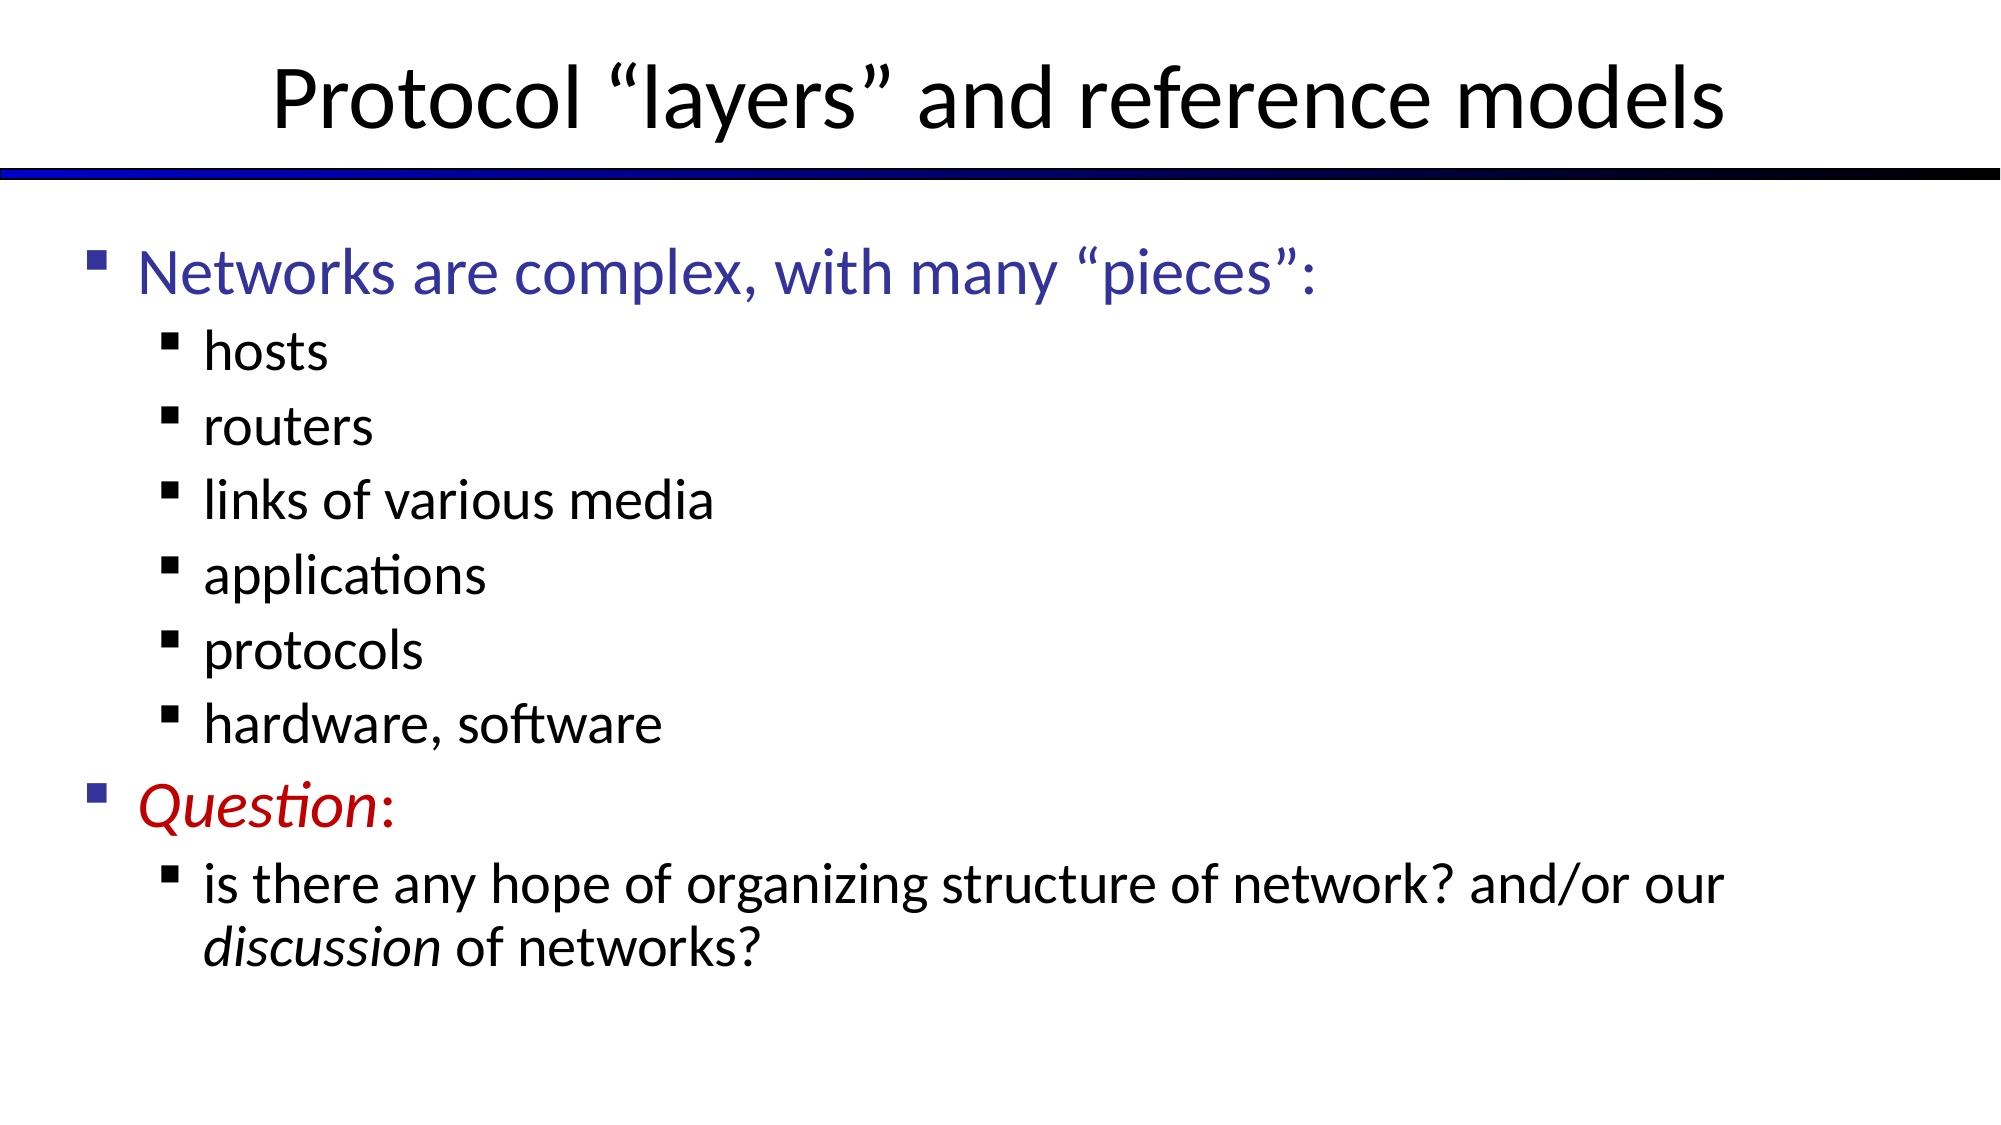

# Protocol “layers” and reference models
Networks are complex, with many “pieces”:
hosts
routers
links of various media
applications
protocols
hardware, software
Question:
is there any hope of organizing structure of network? and/or our discussion of networks?